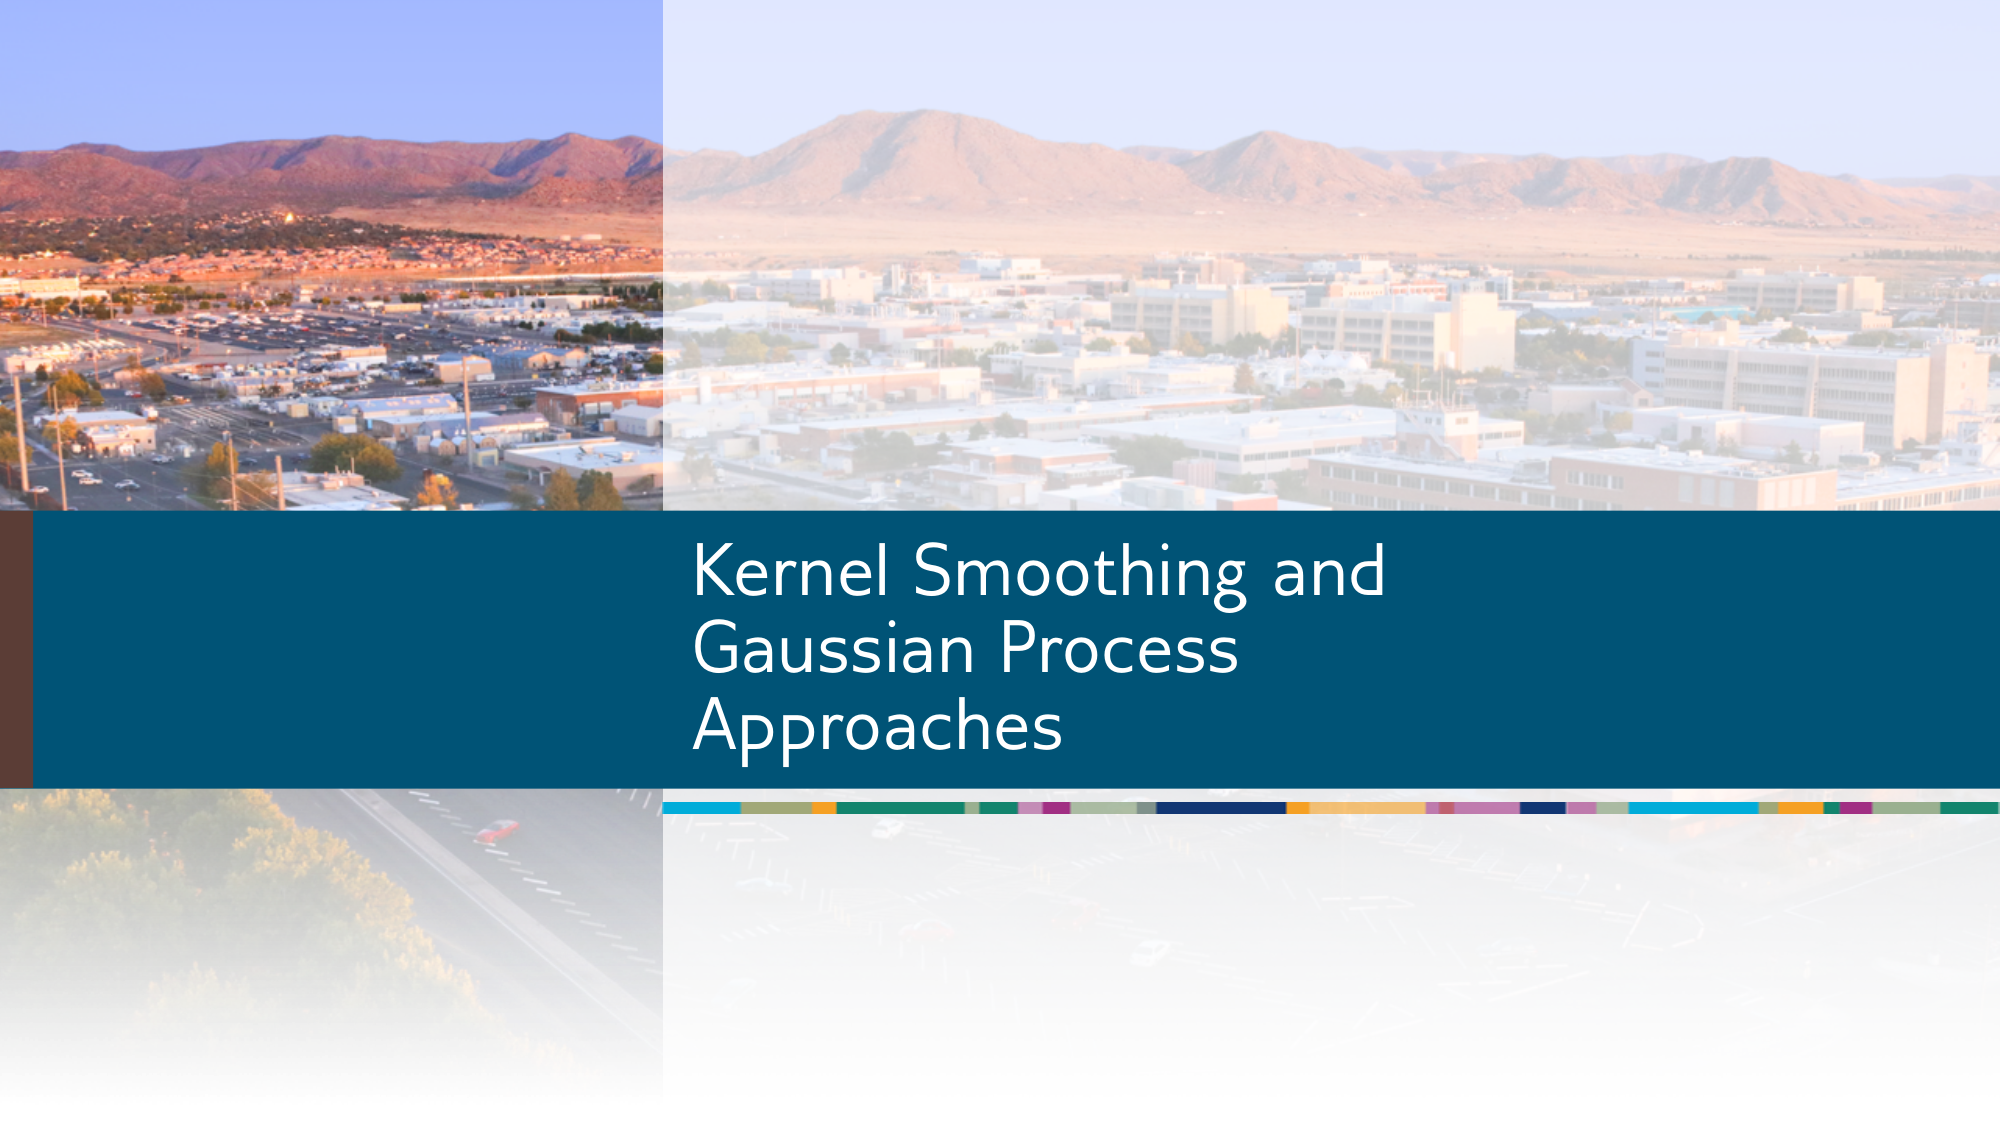

# Kernel Smoothing and Gaussian Process Approaches

20